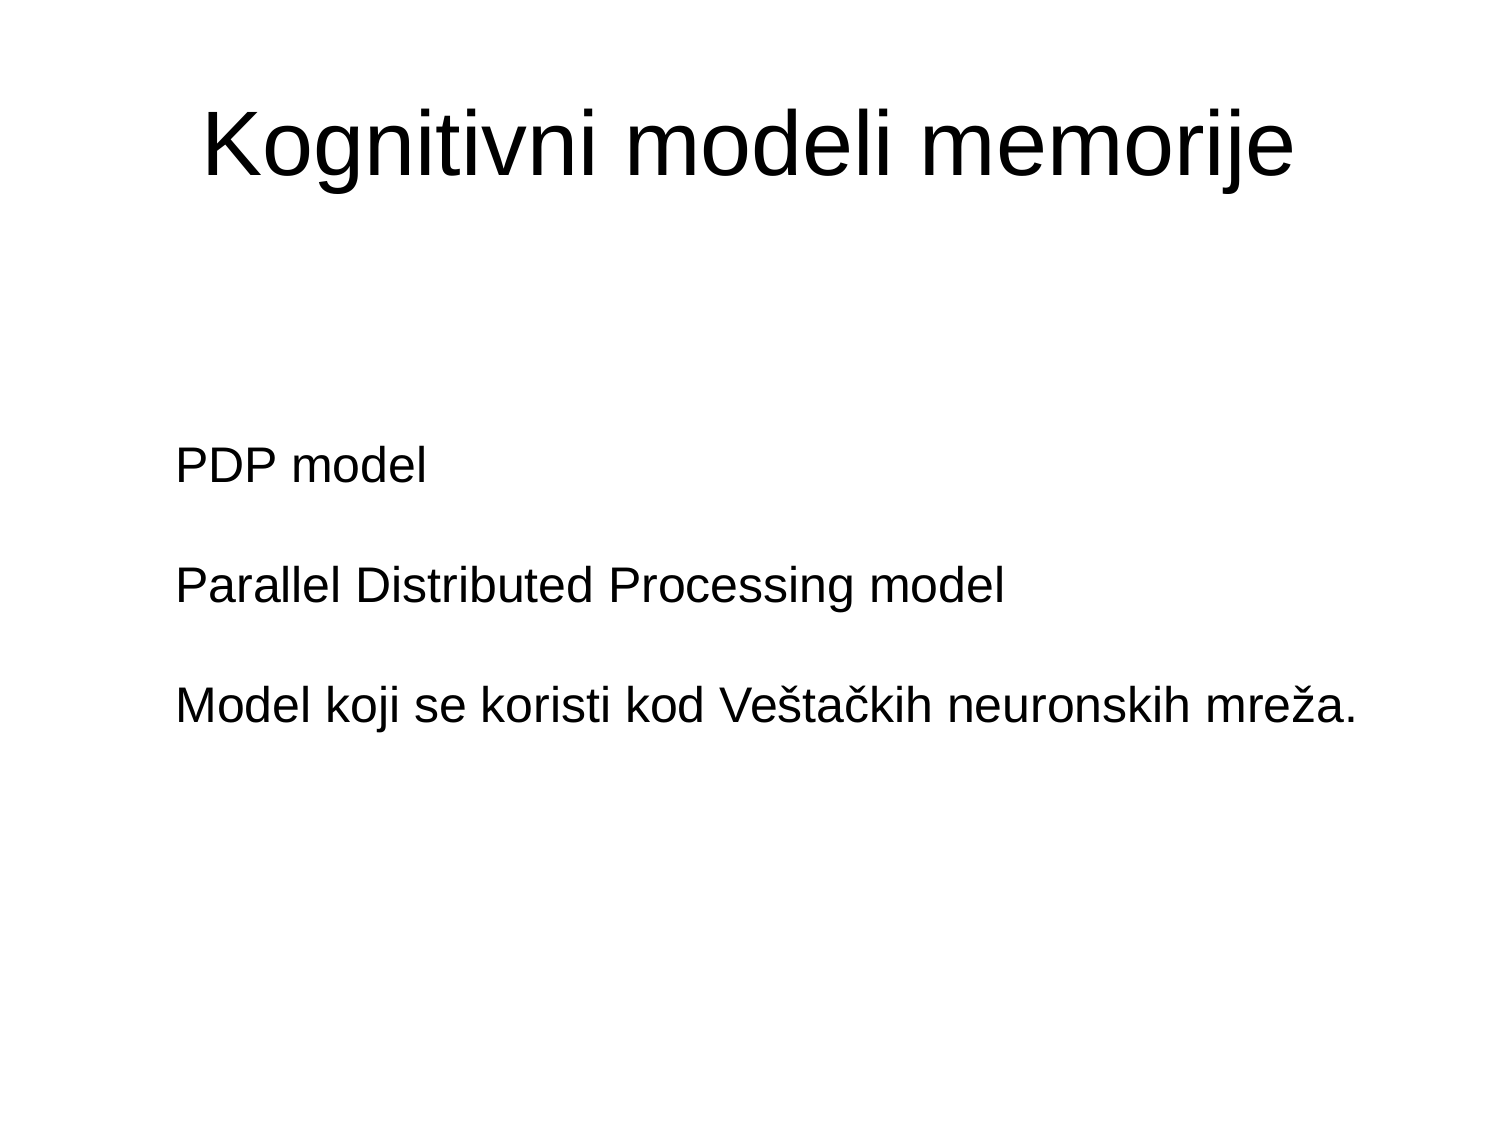

# Kognitivni modeli memorije
PDP model

Parallel Distributed Processing model

Model koji se koristi kod Veštačkih neuronskih mreža.